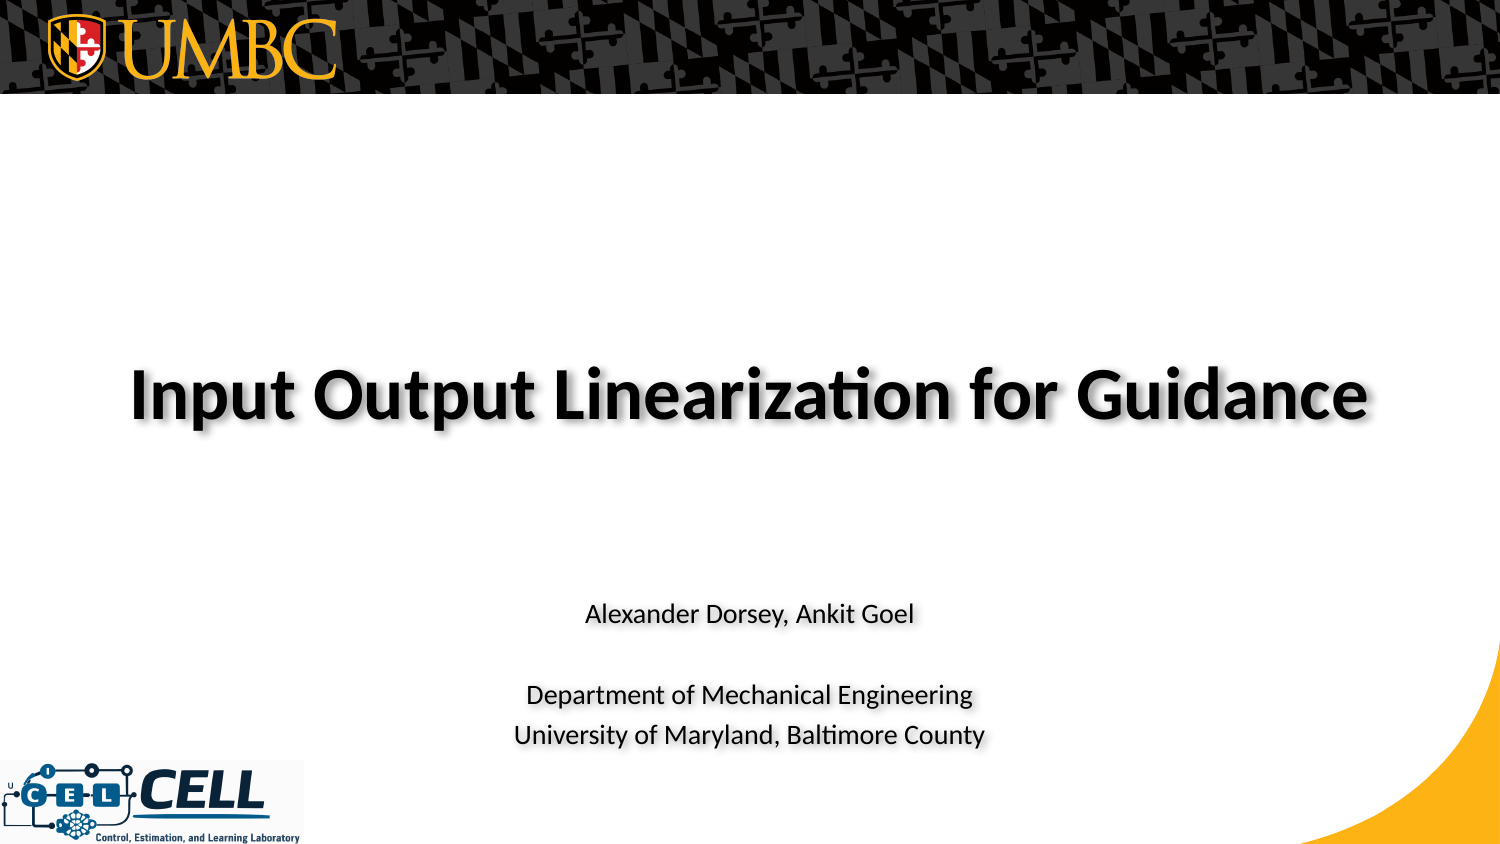

Input Output Linearization for Guidance
Alexander Dorsey, Ankit Goel

Department of Mechanical Engineering
University of Maryland, Baltimore County